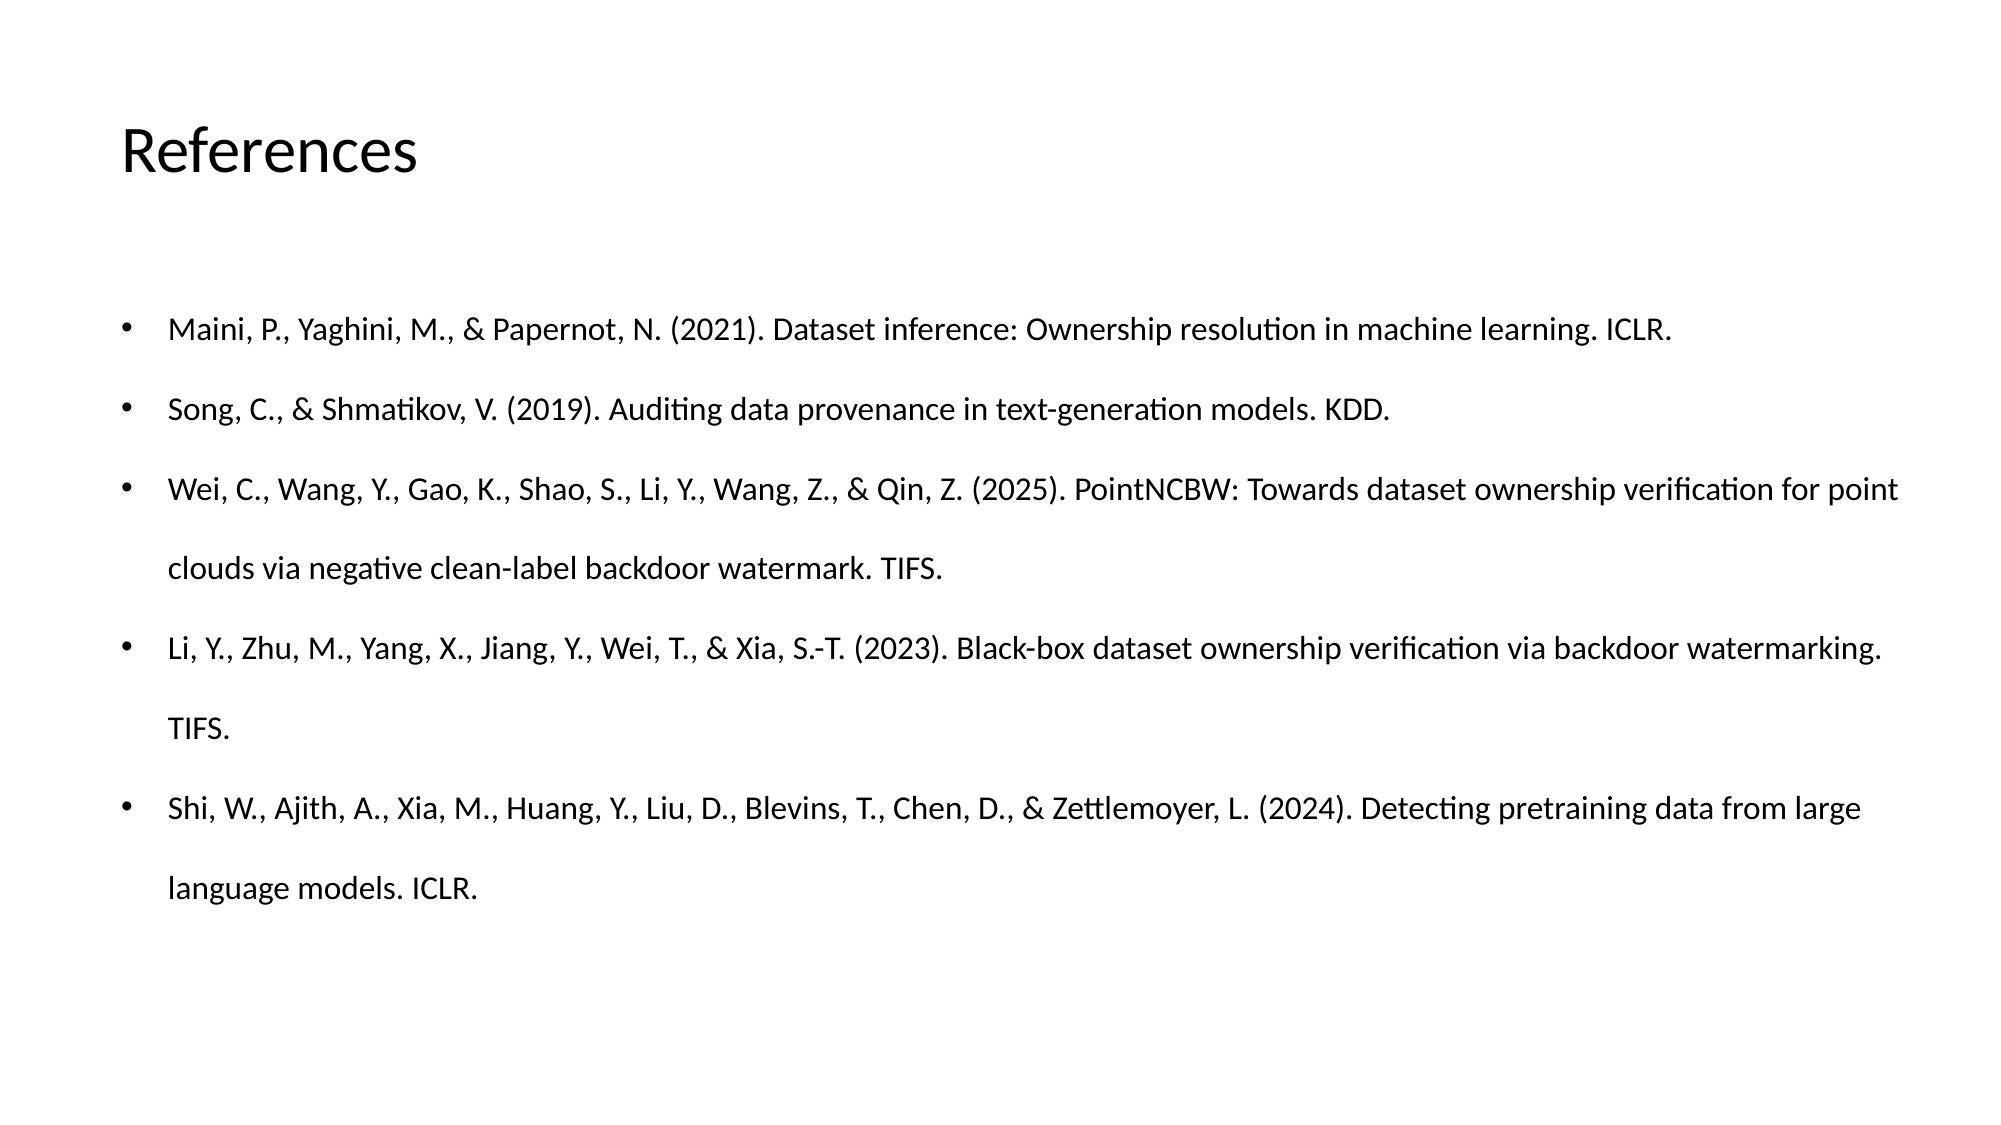

# References
Maini, P., Yaghini, M., & Papernot, N. (2021). Dataset inference: Ownership resolution in machine learning. ICLR.
Song, C., & Shmatikov, V. (2019). Auditing data provenance in text-generation models. KDD.
Wei, C., Wang, Y., Gao, K., Shao, S., Li, Y., Wang, Z., & Qin, Z. (2025). PointNCBW: Towards dataset ownership verification for point clouds via negative clean-label backdoor watermark. TIFS.
Li, Y., Zhu, M., Yang, X., Jiang, Y., Wei, T., & Xia, S.-T. (2023). Black-box dataset ownership verification via backdoor watermarking. TIFS.
Shi, W., Ajith, A., Xia, M., Huang, Y., Liu, D., Blevins, T., Chen, D., & Zettlemoyer, L. (2024). Detecting pretraining data from large language models. ICLR.
28